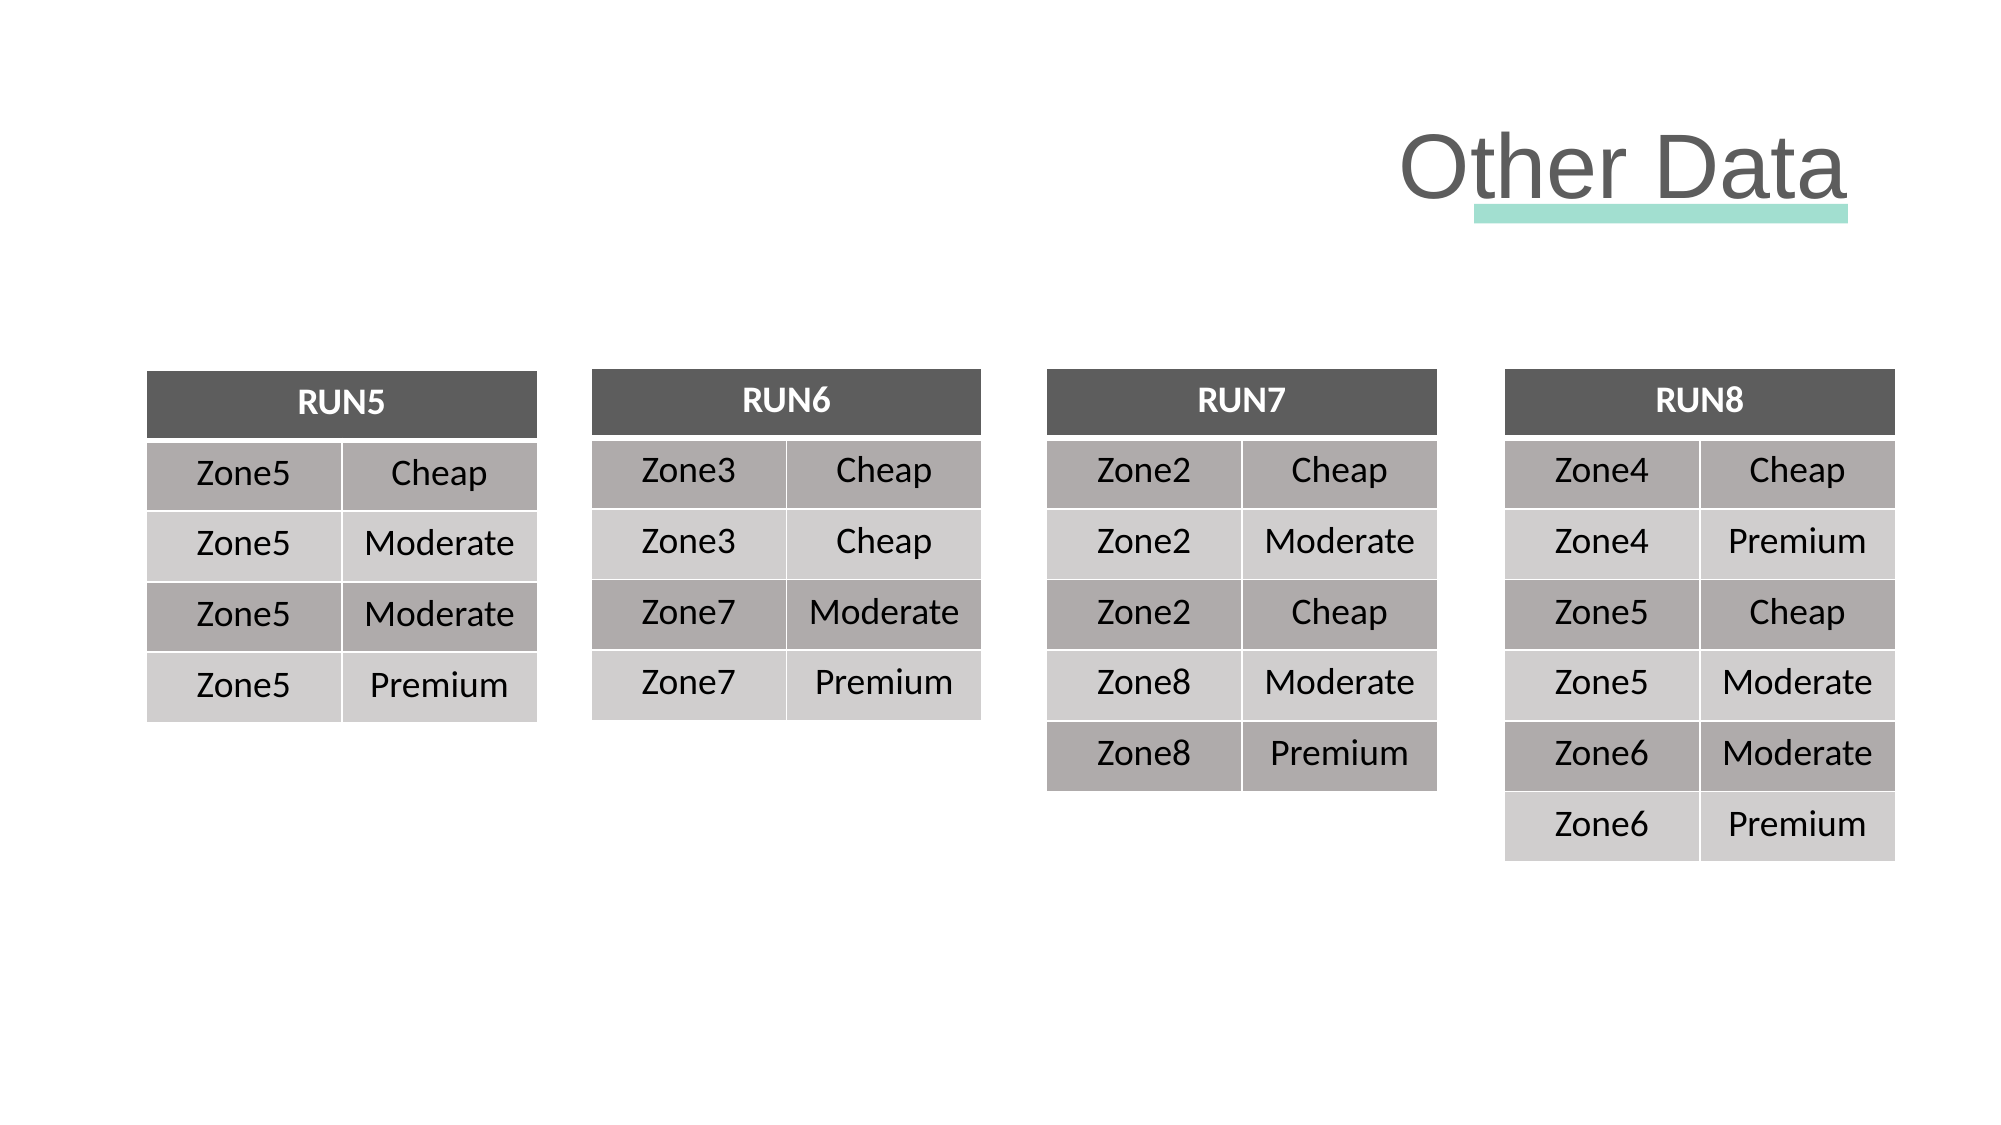

# Other Data

| RUN6 |  |
| --- | --- |
| Zone3 | Cheap |
| Zone3 | Cheap |
| Zone7 | Moderate |
| Zone7 | Premium |
| RUN7 |  |
| --- | --- |
| Zone2 | Cheap |
| Zone2 | Moderate |
| Zone2 | Cheap |
| Zone8 | Moderate |
| Zone8 | Premium |
| RUN8 |  |
| --- | --- |
| Zone4 | Cheap |
| Zone4 | Premium |
| Zone5 | Cheap |
| Zone5 | Moderate |
| Zone6 | Moderate |
| Zone6 | Premium |
| RUN5 |  |
| --- | --- |
| Zone5 | Cheap |
| Zone5 | Moderate |
| Zone5 | Moderate |
| Zone5 | Premium |